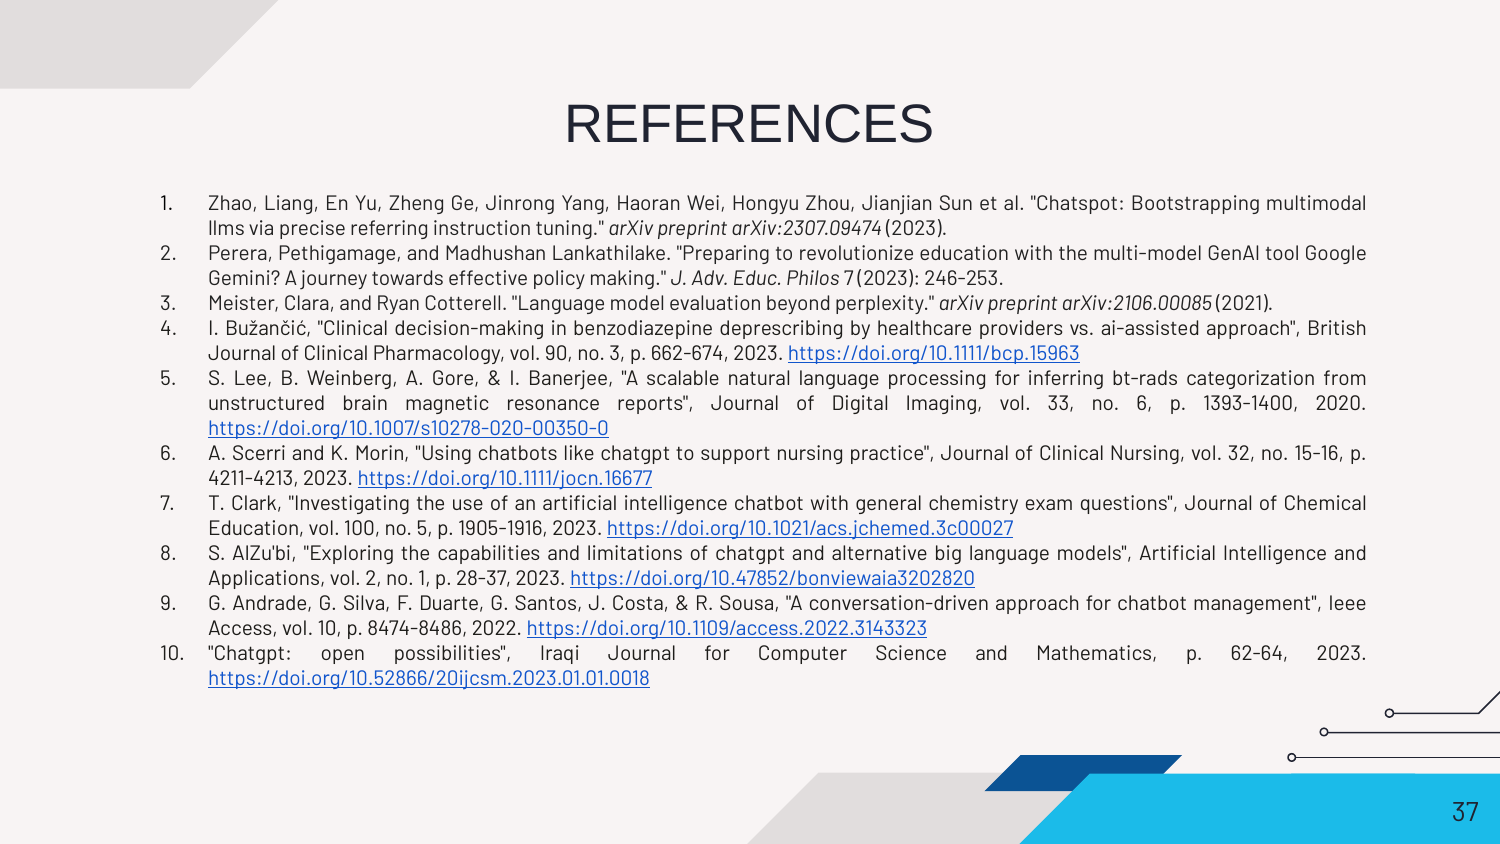

# REFERENCES
Zhao, Liang, En Yu, Zheng Ge, Jinrong Yang, Haoran Wei, Hongyu Zhou, Jianjian Sun et al. "Chatspot: Bootstrapping multimodal llms via precise referring instruction tuning." arXiv preprint arXiv:2307.09474 (2023).
Perera, Pethigamage, and Madhushan Lankathilake. "Preparing to revolutionize education with the multi-model GenAI tool Google Gemini? A journey towards effective policy making." J. Adv. Educ. Philos 7 (2023): 246-253.
Meister, Clara, and Ryan Cotterell. "Language model evaluation beyond perplexity." arXiv preprint arXiv:2106.00085 (2021).
I. Bužančić, "Clinical decision‐making in benzodiazepine deprescribing by healthcare providers vs. ai‐assisted approach", British Journal of Clinical Pharmacology, vol. 90, no. 3, p. 662-674, 2023. https://doi.org/10.1111/bcp.15963
S. Lee, B. Weinberg, A. Gore, & I. Banerjee, "A scalable natural language processing for inferring bt-rads categorization from unstructured brain magnetic resonance reports", Journal of Digital Imaging, vol. 33, no. 6, p. 1393-1400, 2020. https://doi.org/10.1007/s10278-020-00350-0
A. Scerri and K. Morin, "Using chatbots like chatgpt to support nursing practice", Journal of Clinical Nursing, vol. 32, no. 15-16, p. 4211-4213, 2023. https://doi.org/10.1111/jocn.16677
T. Clark, "Investigating the use of an artificial intelligence chatbot with general chemistry exam questions", Journal of Chemical Education, vol. 100, no. 5, p. 1905-1916, 2023. https://doi.org/10.1021/acs.jchemed.3c00027
S. AlZu'bi, "Exploring the capabilities and limitations of chatgpt and alternative big language models", Artificial Intelligence and Applications, vol. 2, no. 1, p. 28-37, 2023. https://doi.org/10.47852/bonviewaia3202820
G. Andrade, G. Silva, F. Duarte, G. Santos, J. Costa, & R. Sousa, "A conversation-driven approach for chatbot management", Ieee Access, vol. 10, p. 8474-8486, 2022. https://doi.org/10.1109/access.2022.3143323
"Chatgpt: open possibilities", Iraqi Journal for Computer Science and Mathematics, p. 62-64, 2023. https://doi.org/10.52866/20ijcsm.2023.01.01.0018

37